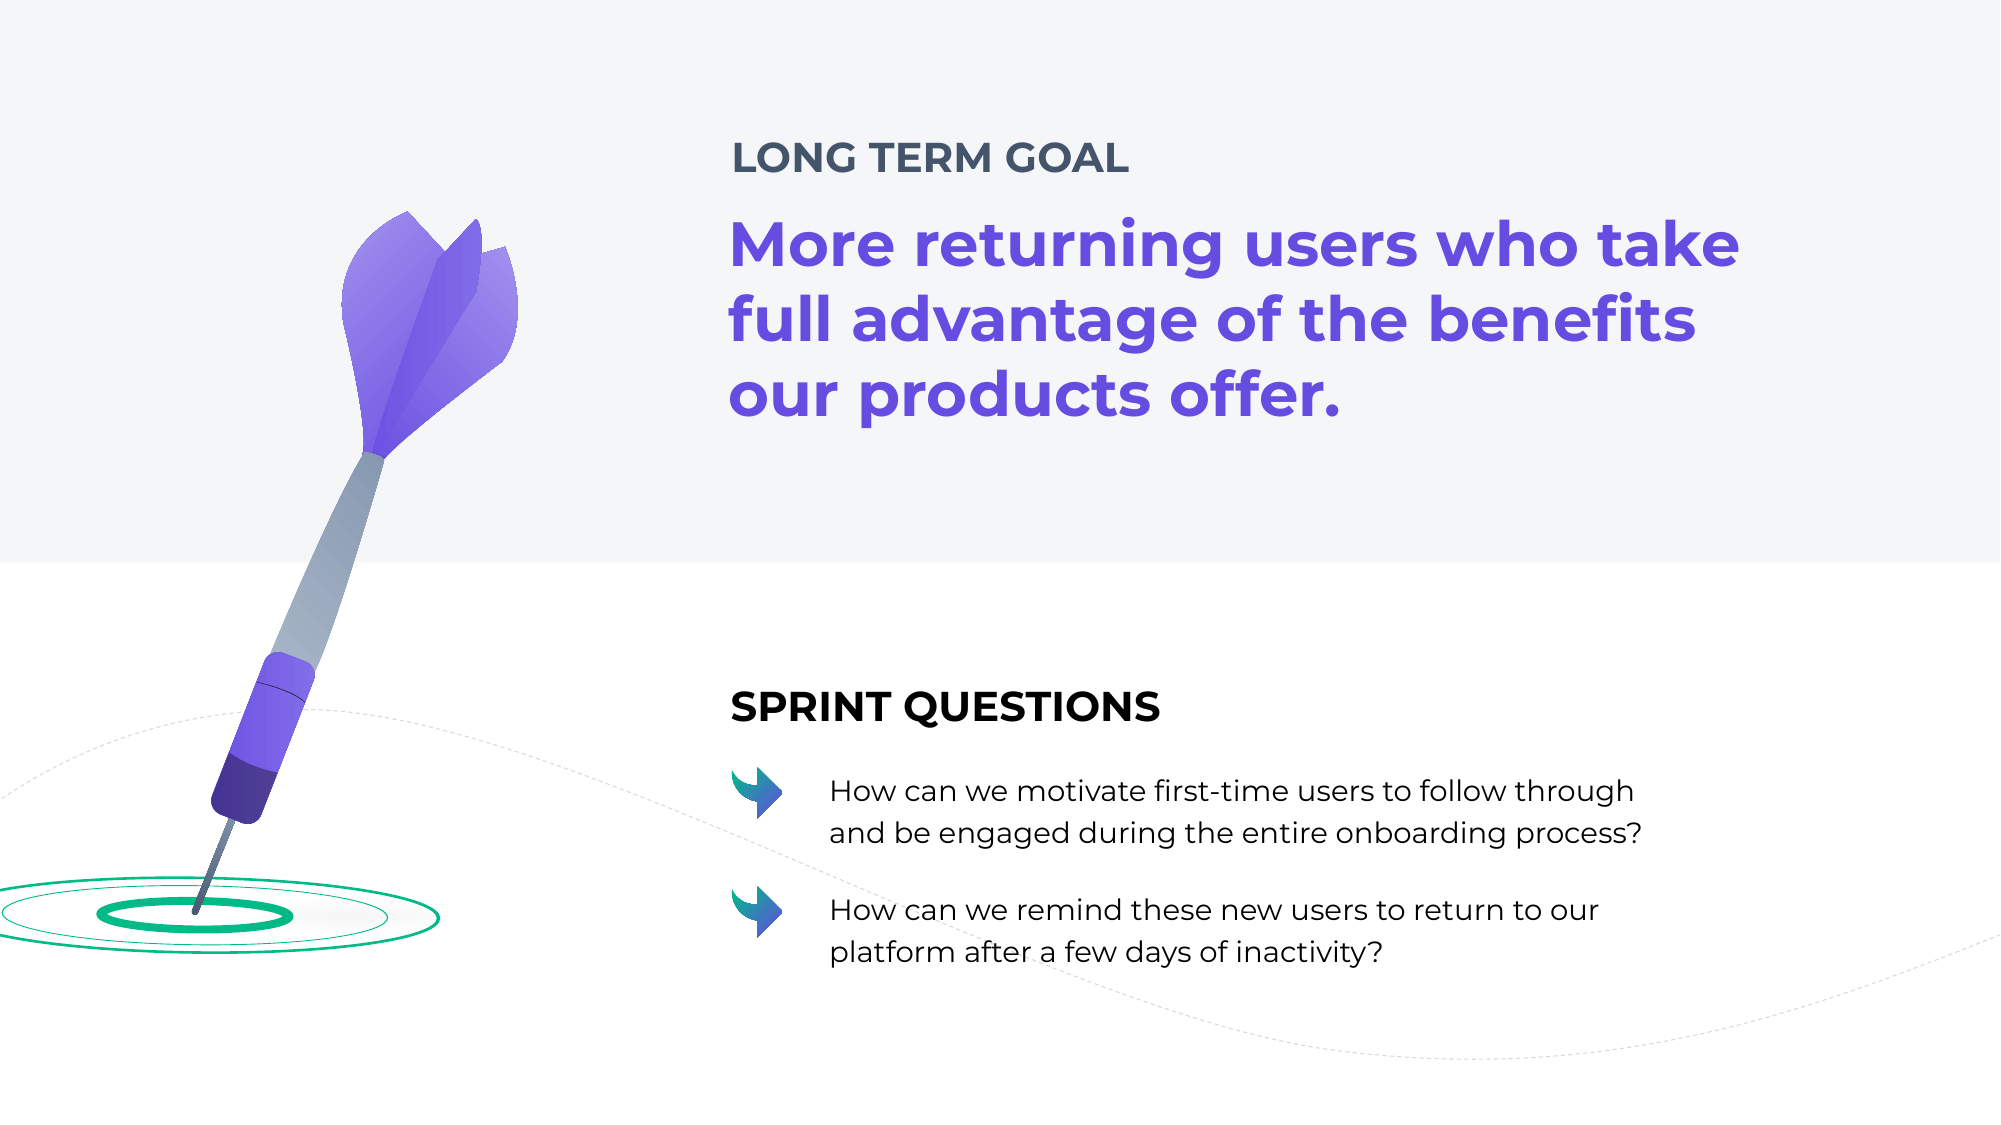

LONG TERM GOAL
More returning users who take full advantage of the benefits our products offer.

SPRINT QUESTIONS

How can we motivate first-time users to follow through and be engaged during the entire onboarding process?

How can we remind these new users to return to our platform after a few days of inactivity?